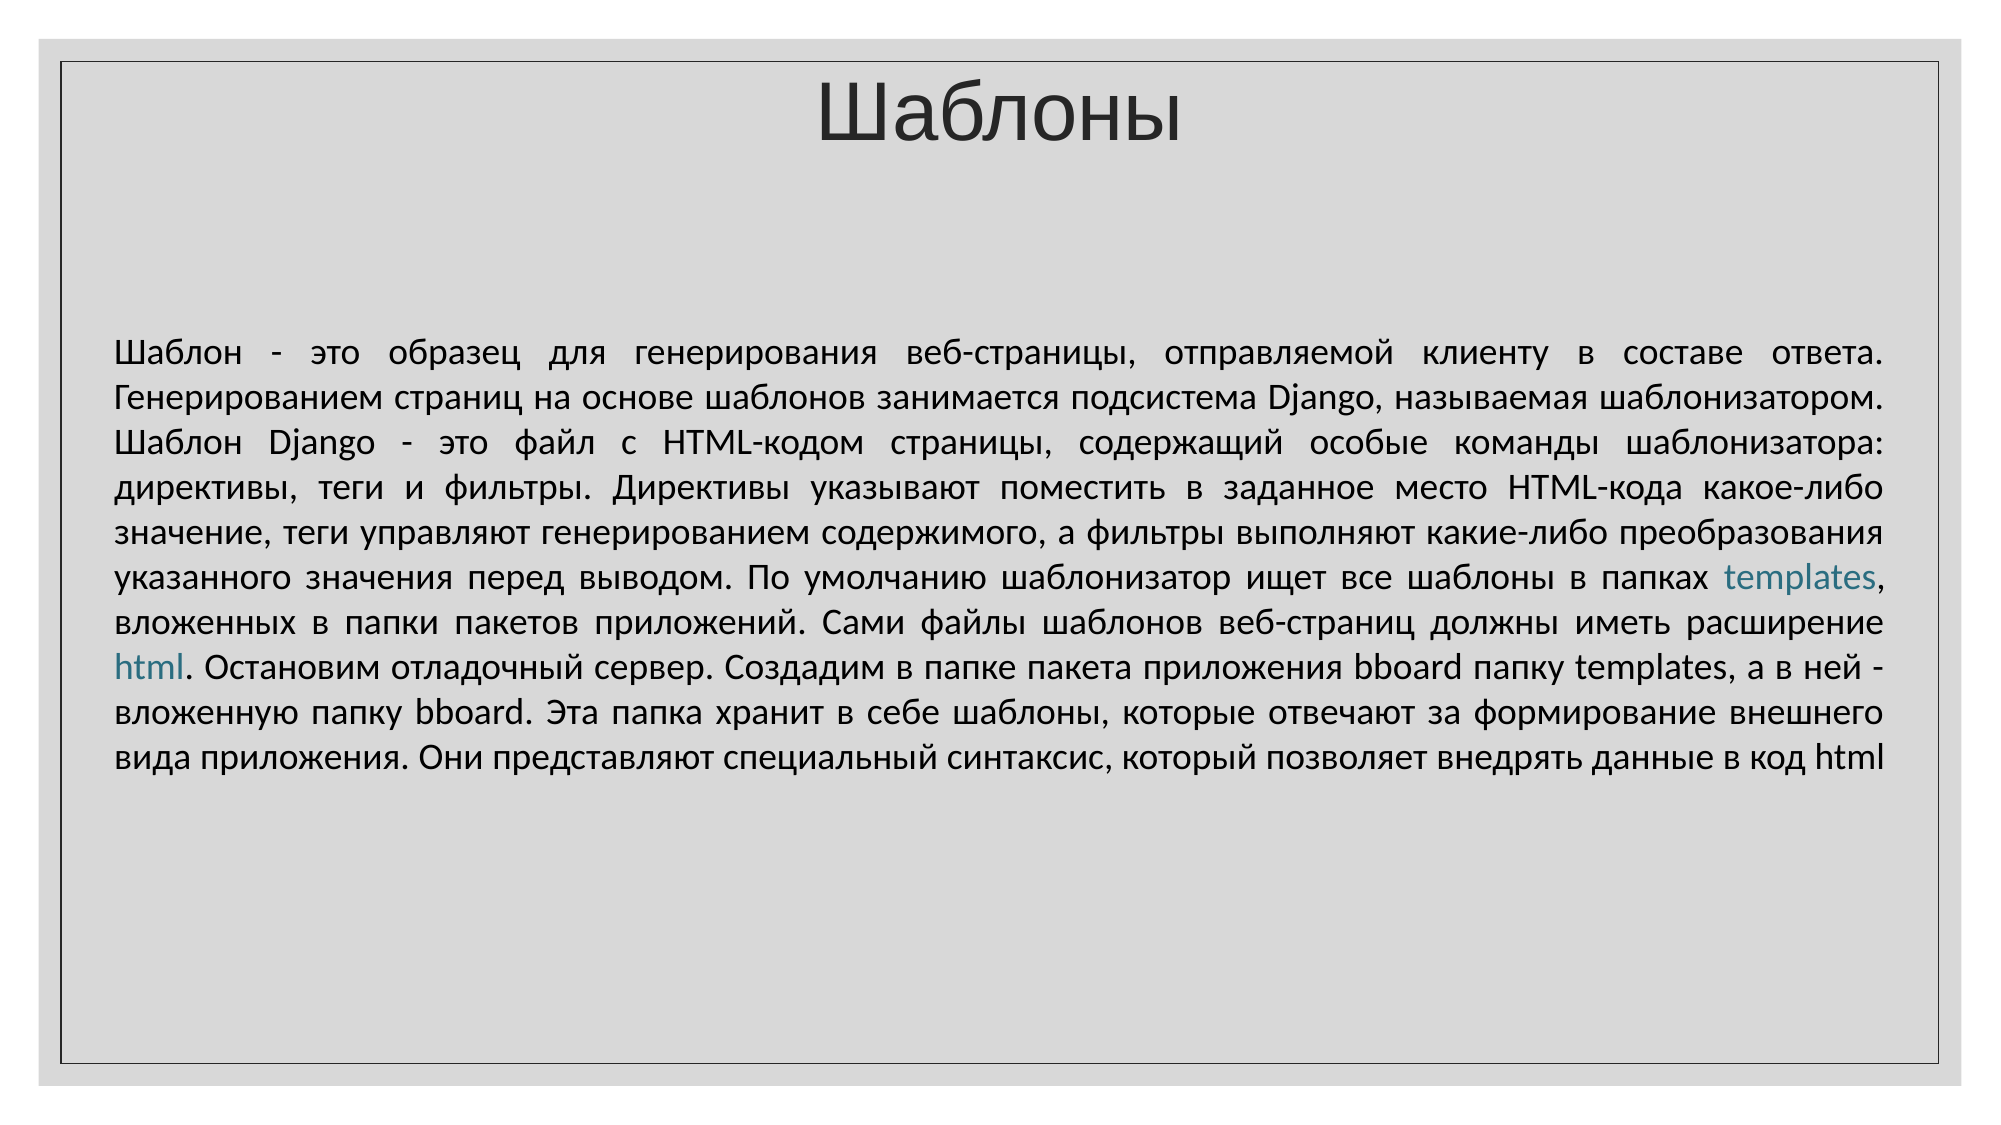

Шаблоны
Шаблон - это образец для генерирования веб-страницы, отправляемой клиенту в составе ответа. Генерированием страниц на основе шаблонов занимается подсистема Django, называемая шаблонизатором. Шаблон Django - это файл с НТМL-кодом страницы, содержащий особые команды шаблонизатора: директивы, теги и фильтры. Директивы указывают поместить в заданное место НТМL-кода какое-либо значение, теги управляют генерированием содержимого, а фильтры выполняют какие-либо преобразования указанного значения перед выводом. По умолчанию шаблонизатор ищет все шаблоны в папках templates, вложенных в папки пакетов приложений. Сами файлы шаблонов веб-страниц должны иметь расширение html. Остановим отладочный сервер. Создадим в папке пакета приложения bbоаrd папку templates, а в ней - вложенную папку bboard. Эта папка хранит в себе шаблоны, которые отвечают за формирование внешнего вида приложения. Они представляют специальный синтаксис, который позволяет внедрять данные в код html